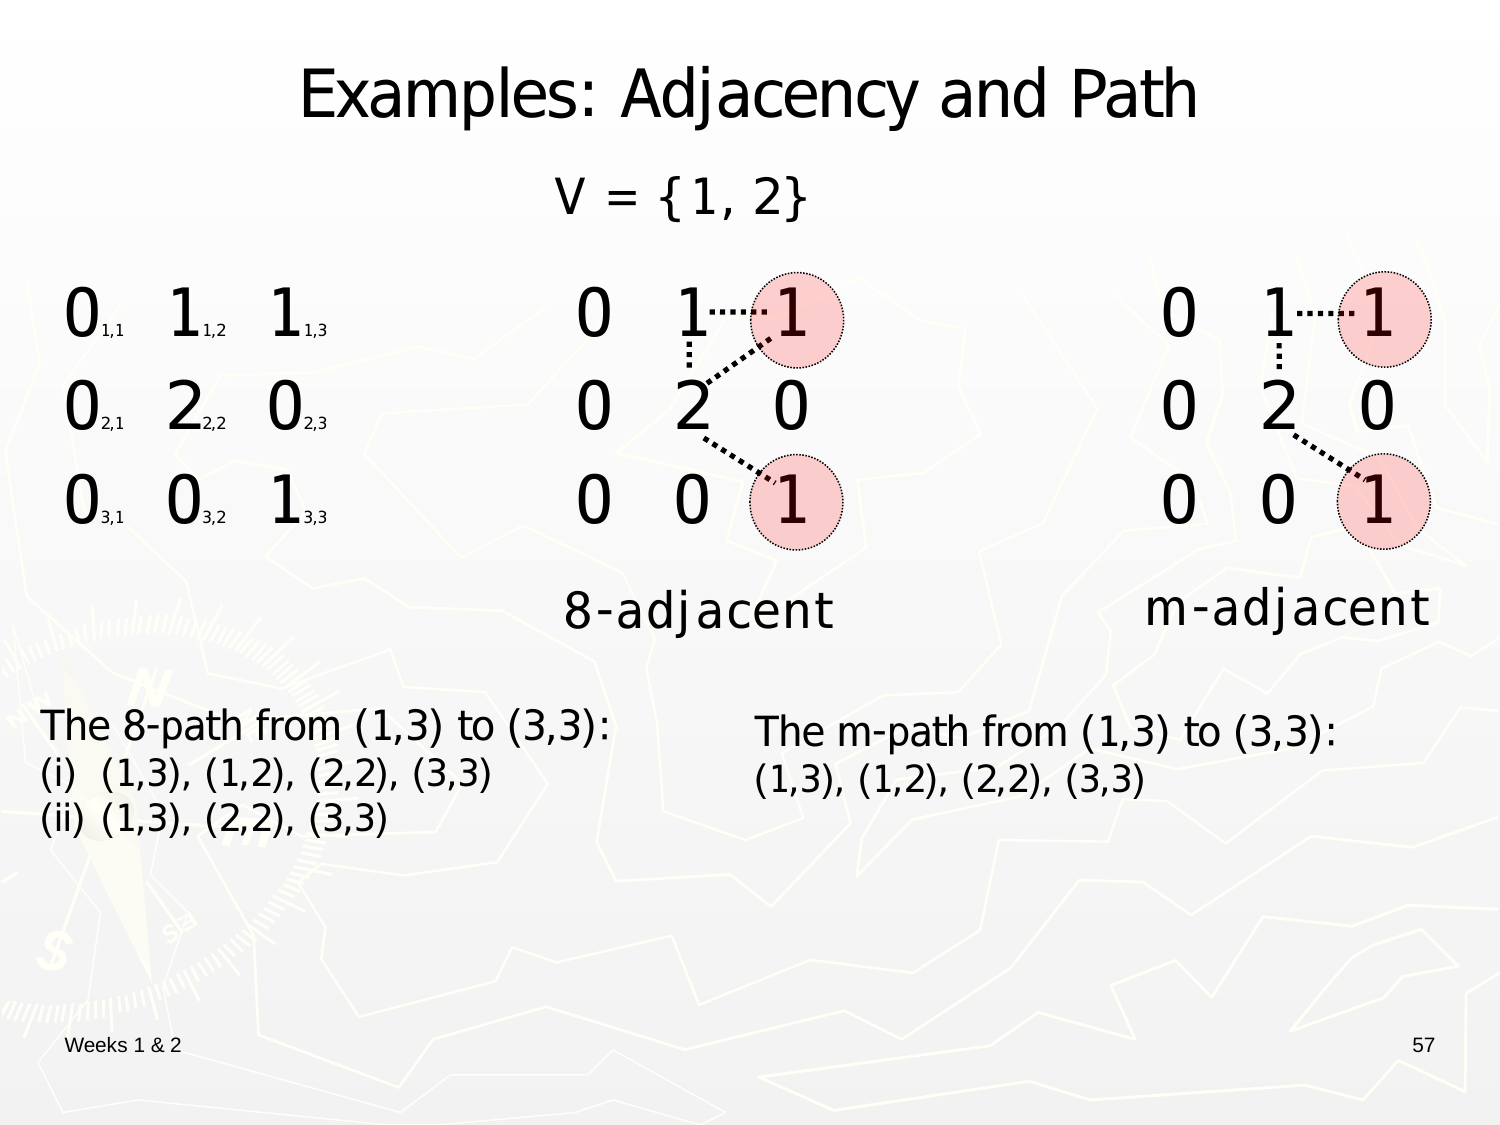

# Examples: Adjacency and Path
V = {1, 2}

01,1  11,2  11,3            0   1   1                 0   1   1
02,1  22,2  02,3            0   2   0                 0   2   0
03,1  03,2  13,3            0   0   1                 0   0   1

m-adjacent

8-adjacent
The 8-path from (1,3) to (3,3):
(1,3), (1,2), (2,2), (3,3)
(1,3), (2,2), (3,3)
The m-path from (1,3) to (3,3):
(1,3), (1,2), (2,2), (3,3)
Weeks 1 & 2
57